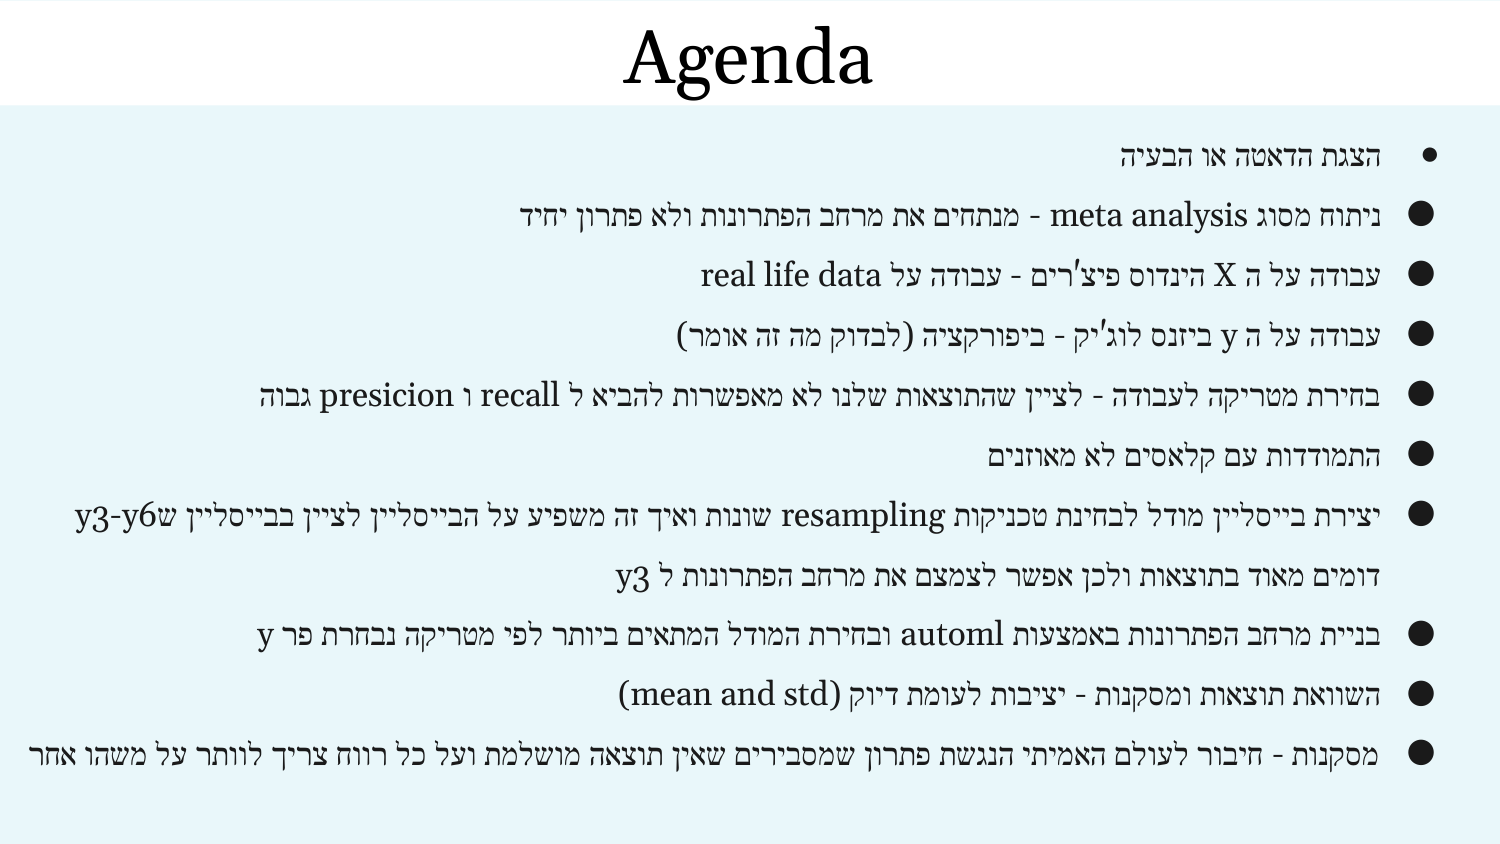

Agenda
הצגת הדאטה או הבעיה
ניתוח מסוג meta analysis - מנתחים את מרחב הפתרונות ולא פתרון יחיד
עבודה על ה X הינדוס פיצ'רים - עבודה על real life data
עבודה על ה y ביזנס לוג'יק - ביפורקציה (לבדוק מה זה אומר)
בחירת מטריקה לעבודה - לציין שהתוצאות שלנו לא מאפשרות להביא ל recall ו presicion גבוה
התמודדות עם קלאסים לא מאוזנים
יצירת בייסליין מודל לבחינת טכניקות resampling שונות ואיך זה משפיע על הבייסליין לציין בבייסליין שy3-y6 דומים מאוד בתוצאות ולכן אפשר לצמצם את מרחב הפתרונות ל y3
בניית מרחב הפתרונות באמצעות automl ובחירת המודל המתאים ביותר לפי מטריקה נבחרת פר y
השוואת תוצאות ומסקנות - יציבות לעומת דיוק (mean and std)
מסקנות - חיבור לעולם האמיתי הנגשת פתרון שמסבירים שאין תוצאה מושלמת ועל כל רווח צריך לוותר על משהו אחר